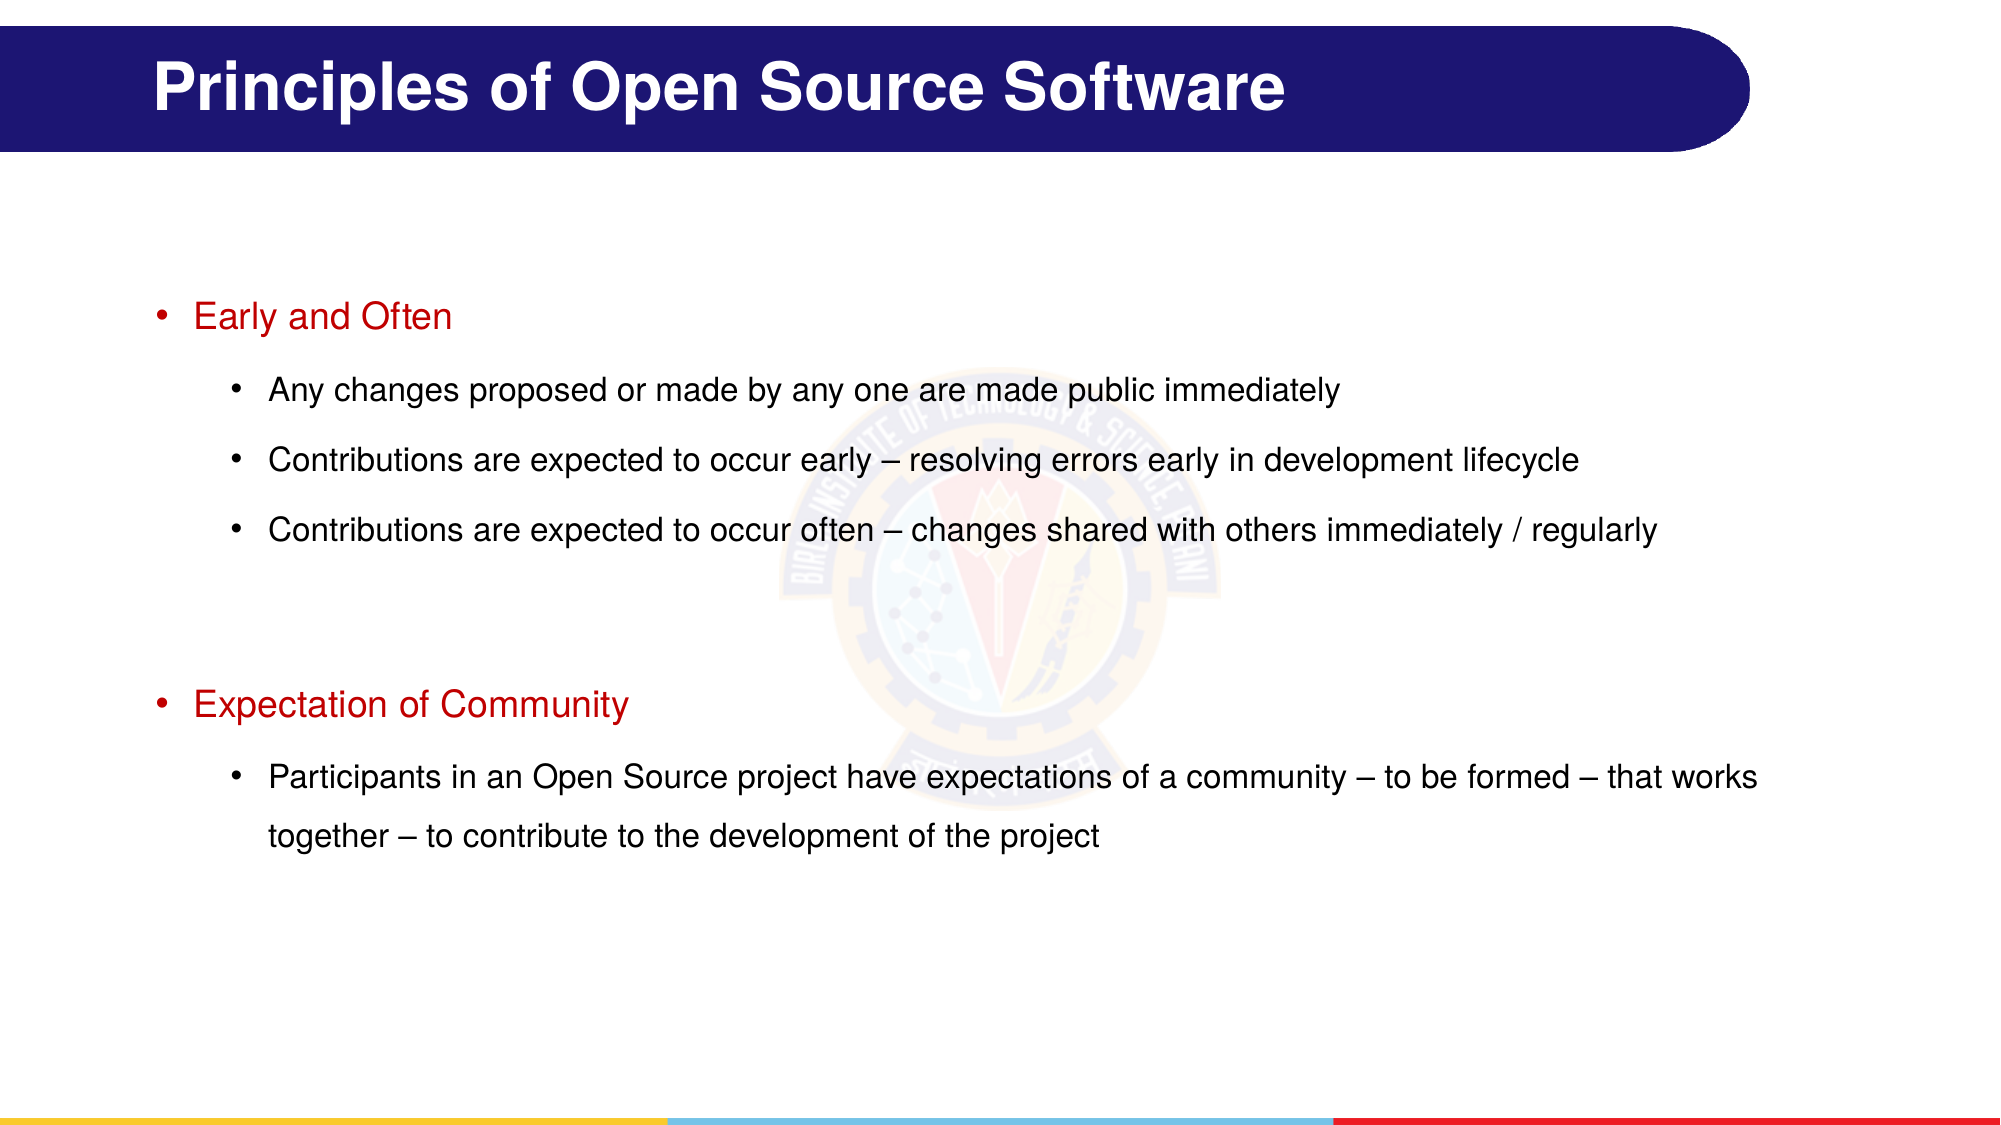

# Principles of Open Source Software

Early and Often
Any changes proposed or made by any one are made public immediately
Contributions are expected to occur early – resolving errors early in development lifecycle
Contributions are expected to occur often – changes shared with others immediately / regularly

Expectation of Community
Participants in an Open Source project have expectations of a community – to be formed – that works together – to contribute to the development of the project